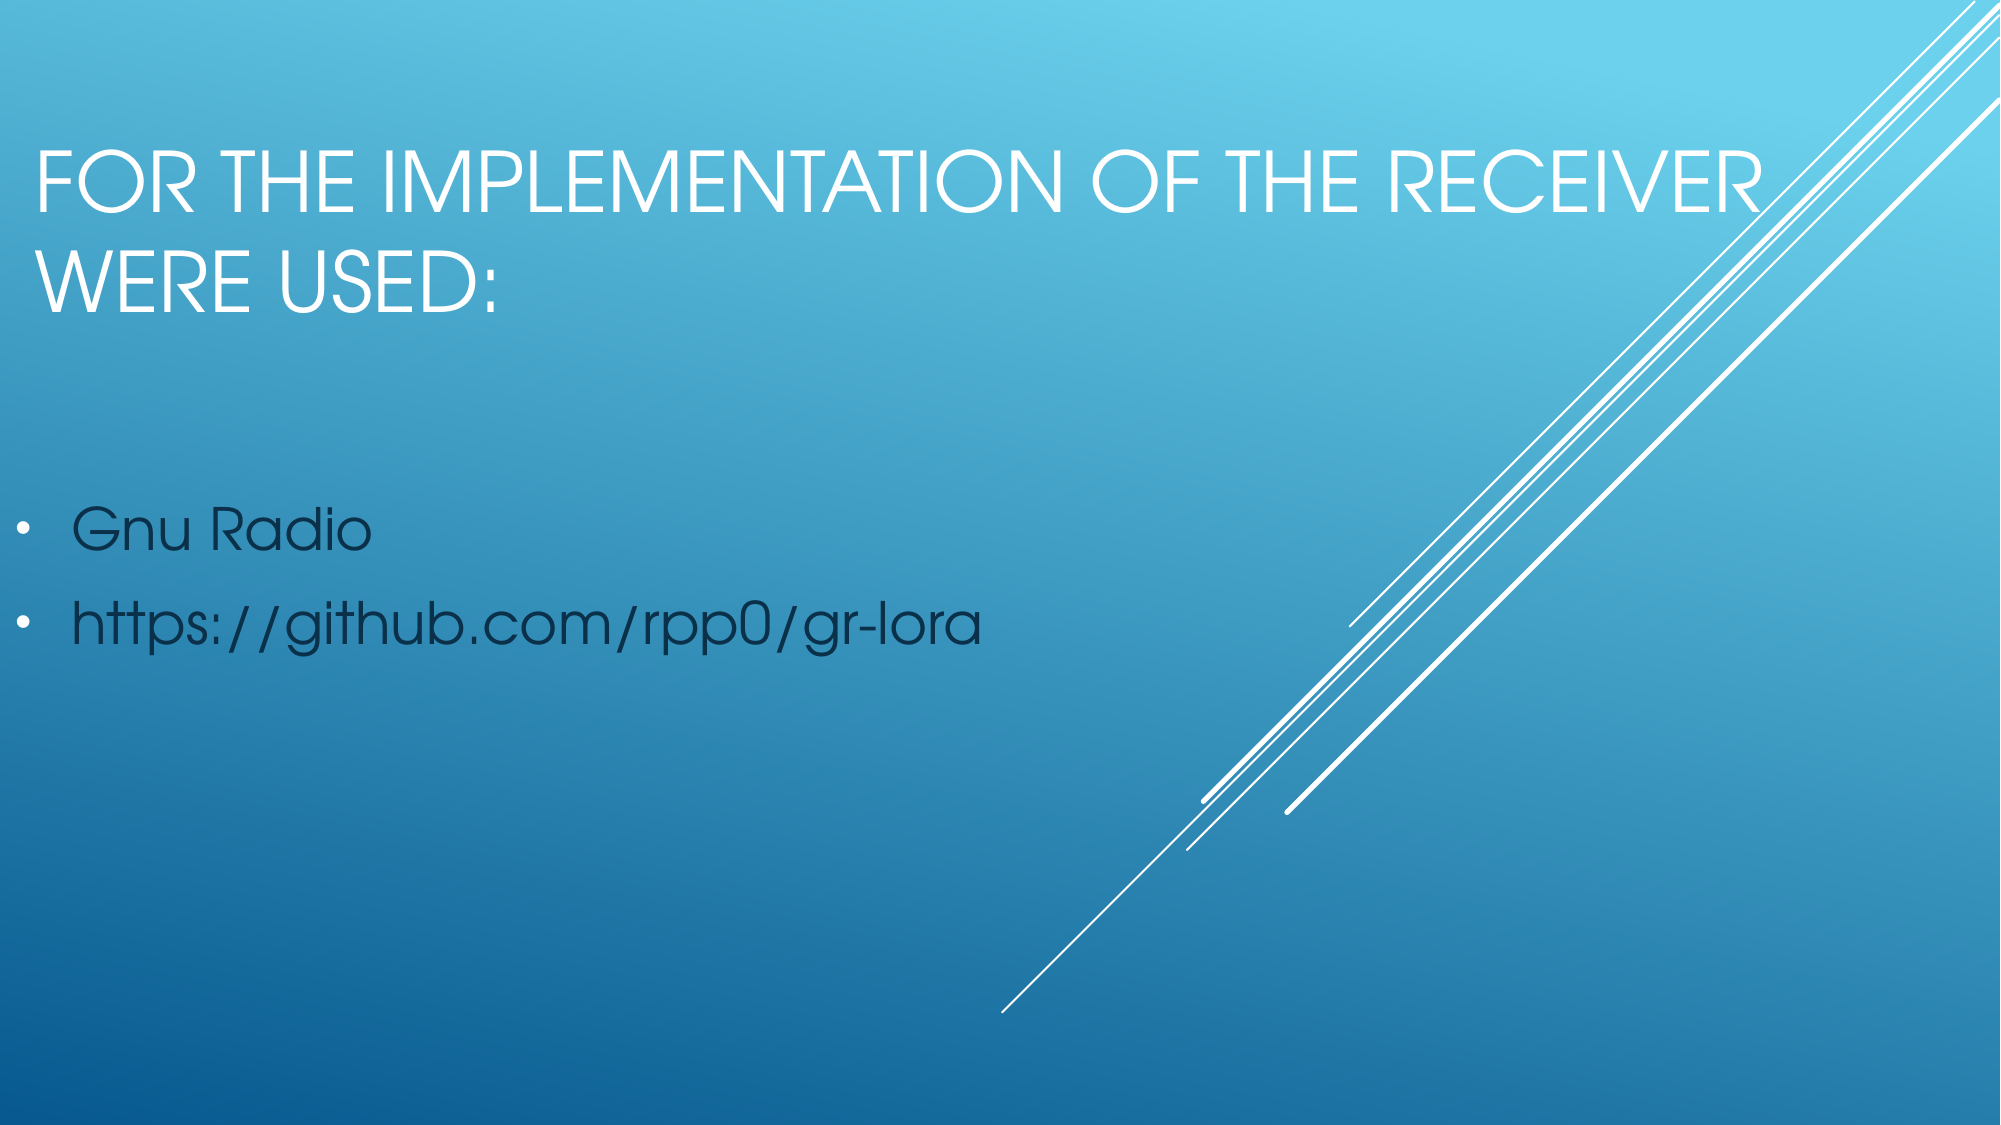

# For the implementation of the Receiver were used:
Gnu Radio
https://github.com/rpp0/gr-lora